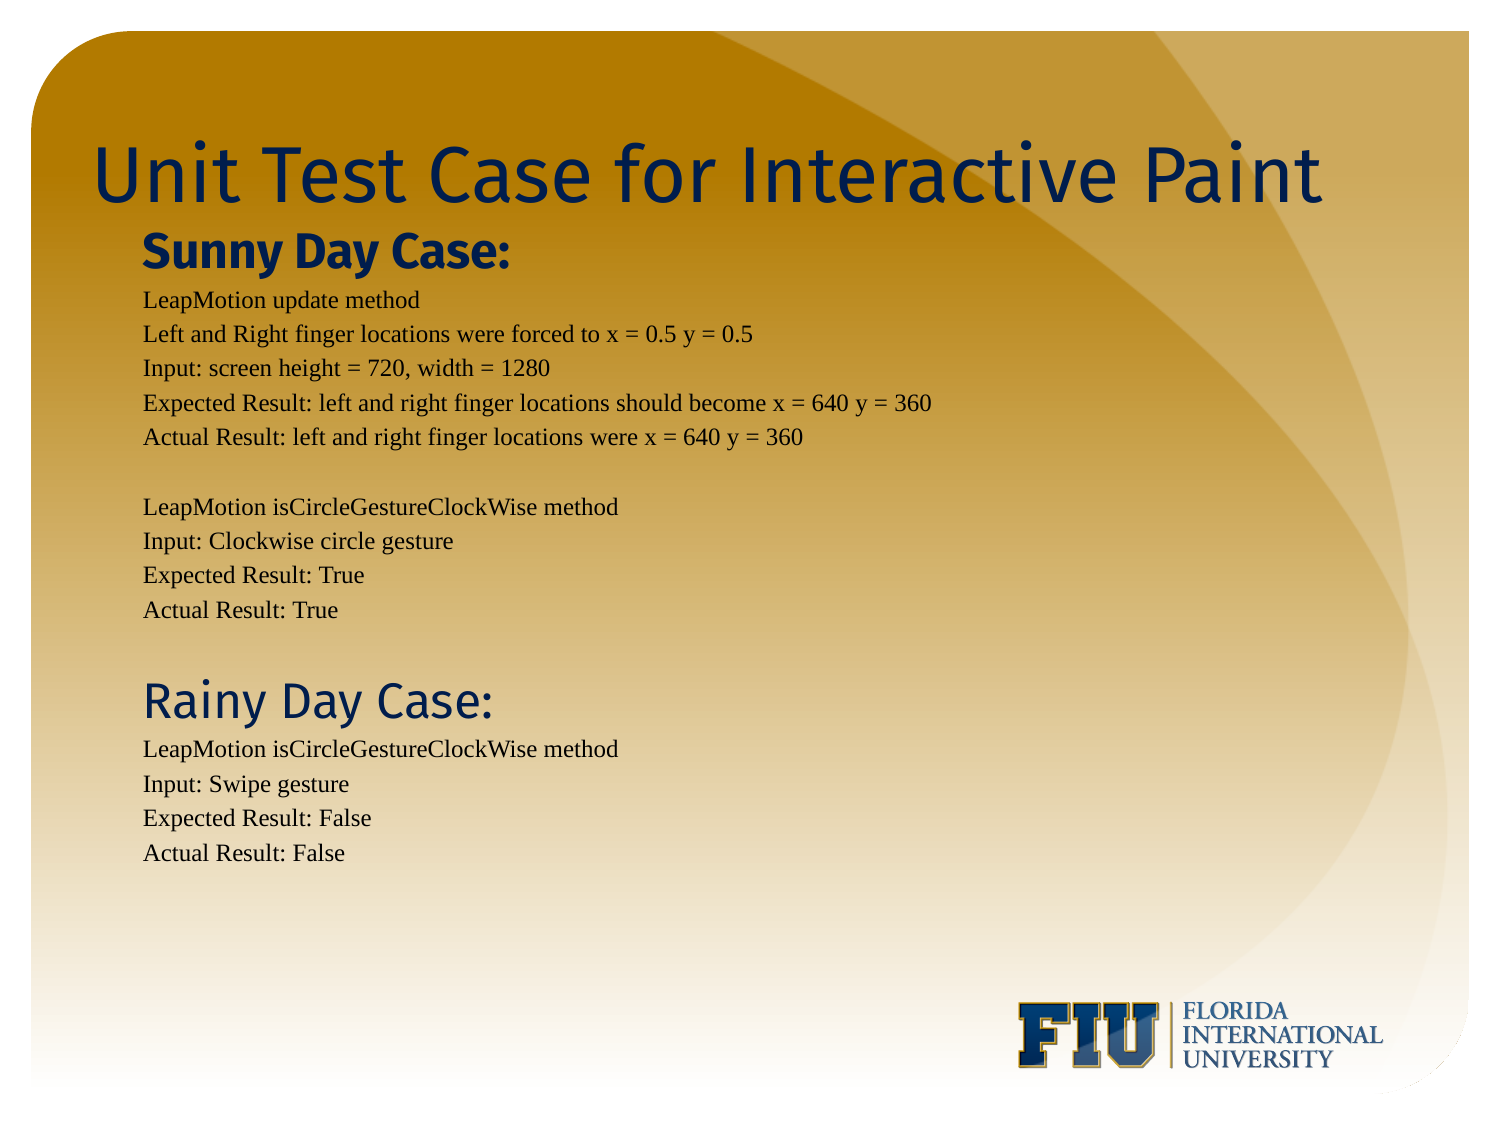

# Unit Test Case for Interactive Paint
Sunny Day Case:
LeapMotion update method
Left and Right finger locations were forced to x = 0.5 y = 0.5
Input: screen height = 720, width = 1280
Expected Result: left and right finger locations should become x = 640 y = 360
Actual Result: left and right finger locations were x = 640 y = 360

LeapMotion isCircleGestureClockWise method
Input: Clockwise circle gesture
Expected Result: True
Actual Result: True

Rainy Day Case:
LeapMotion isCircleGestureClockWise method
Input: Swipe gesture
Expected Result: False
Actual Result: False